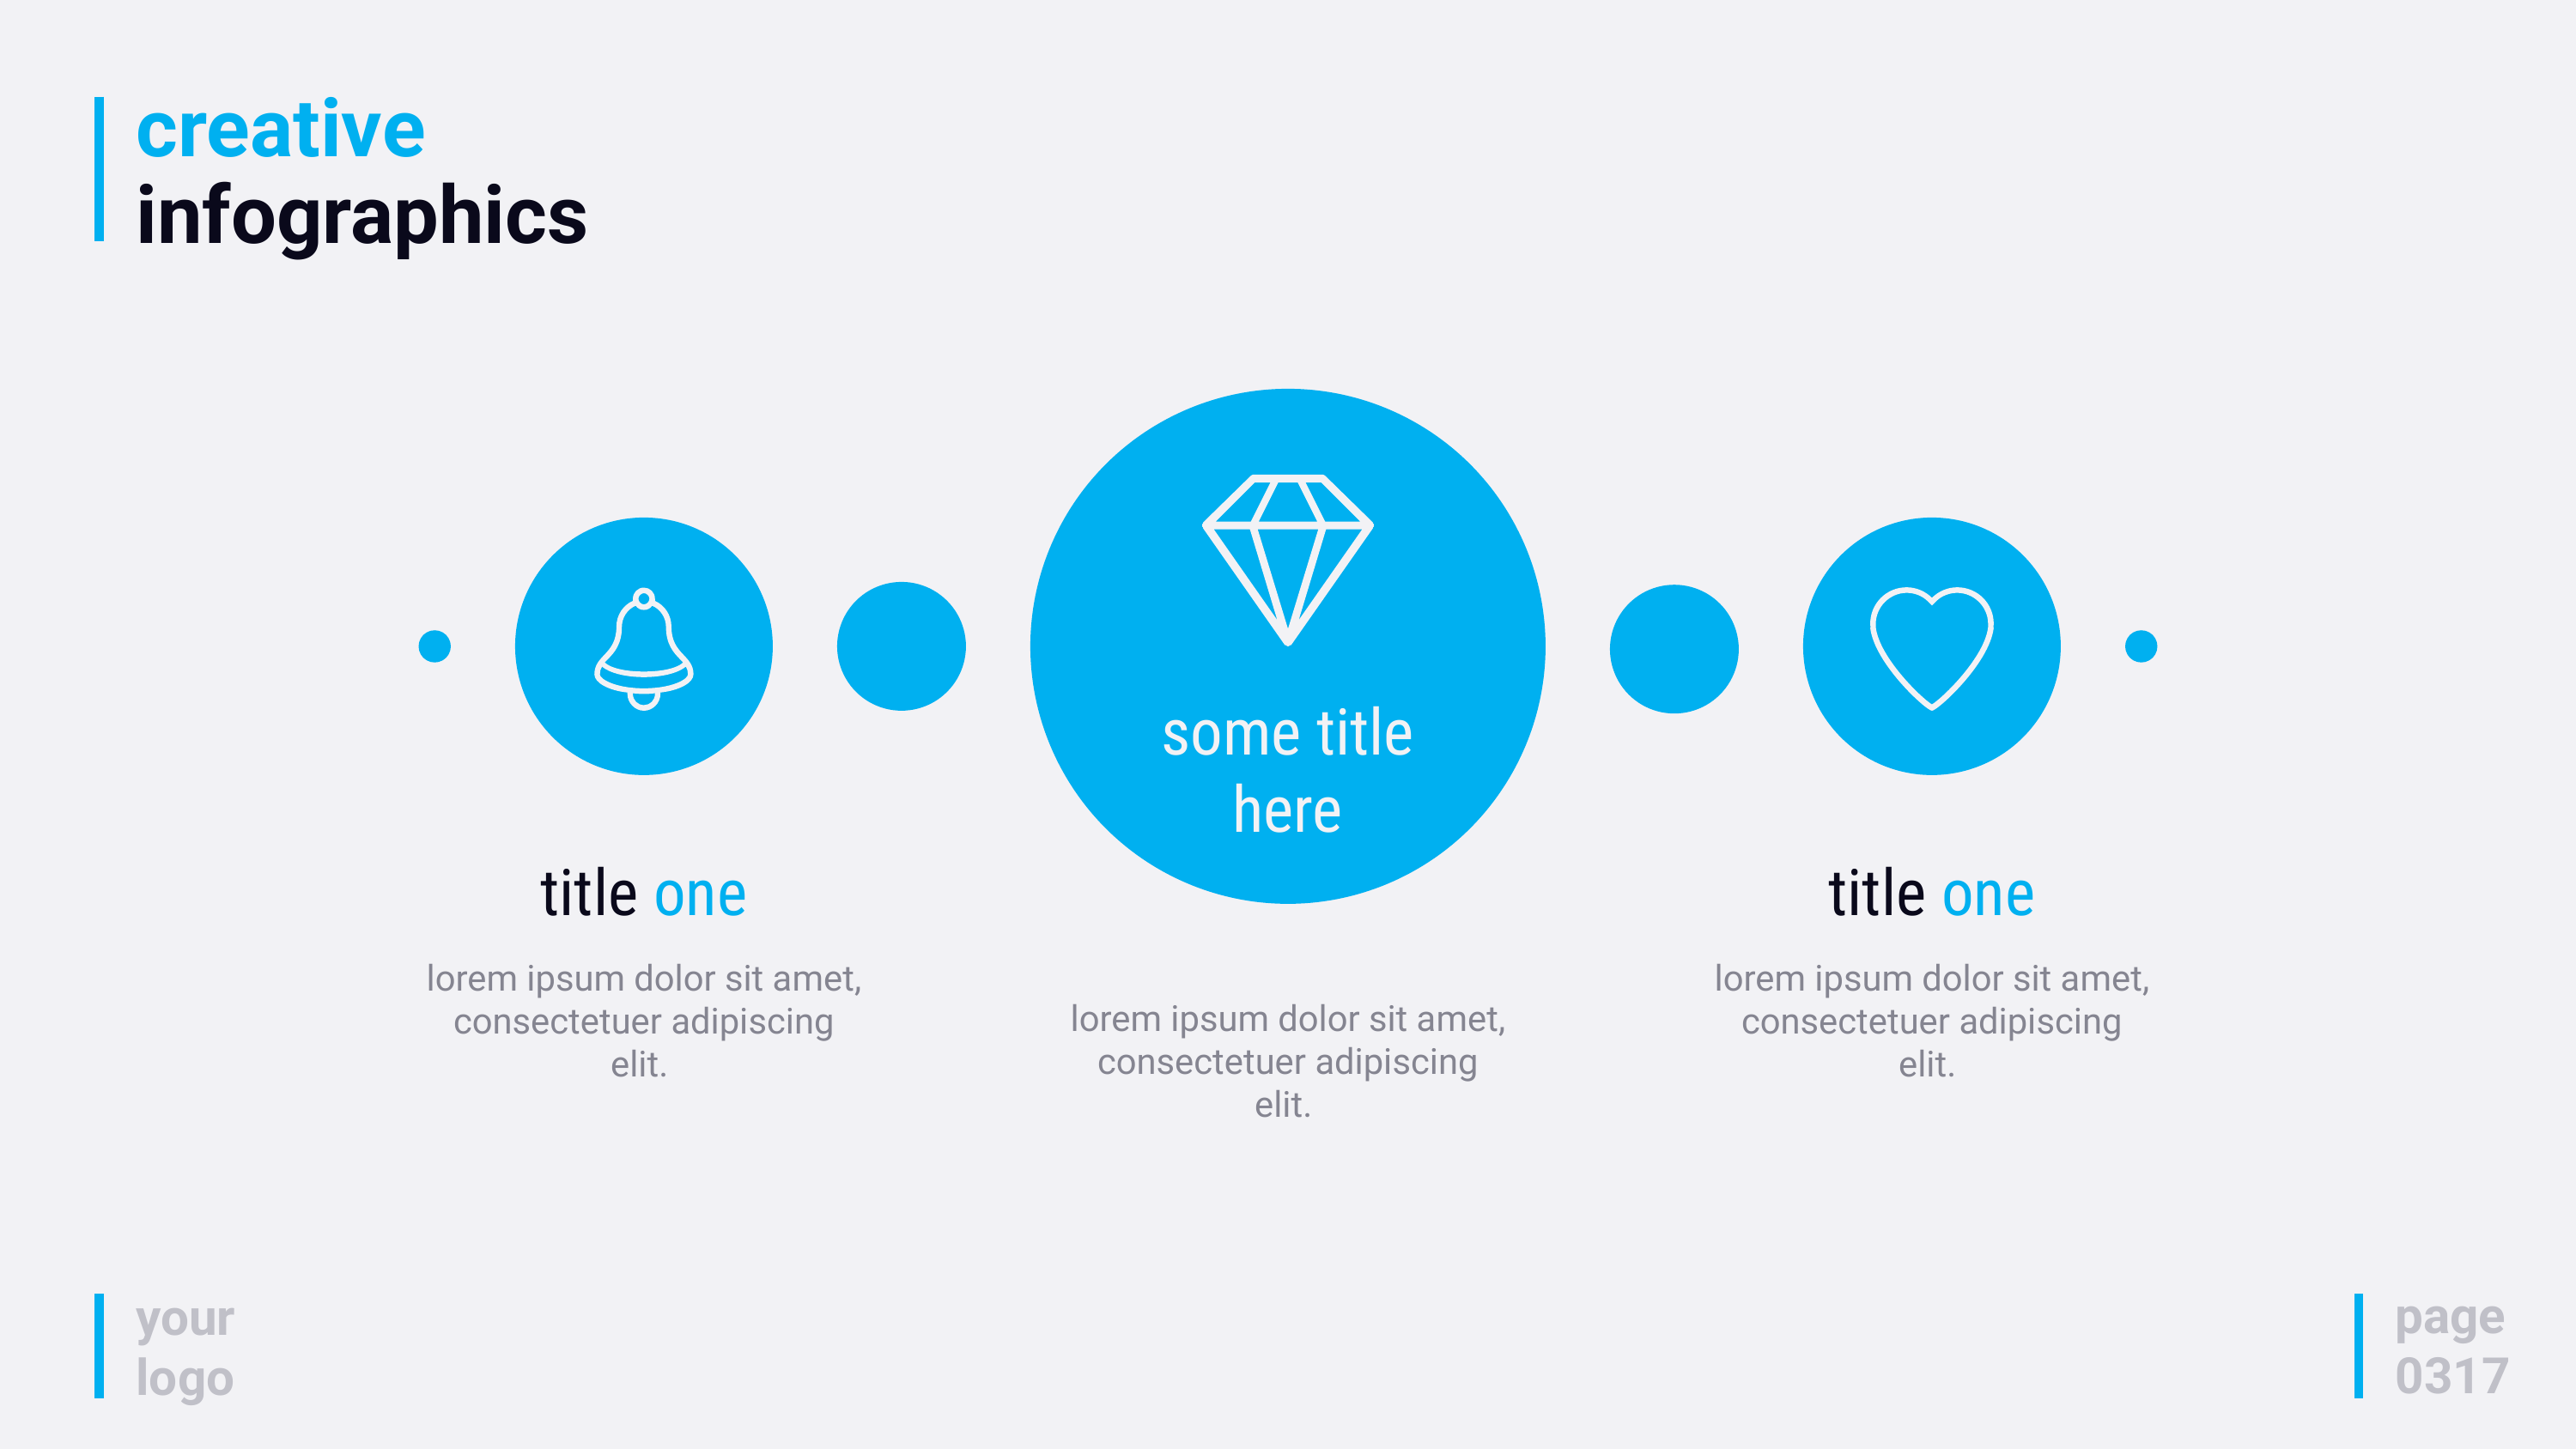

# creative infographics

some title
here

title one
lorem ipsum dolor sit amet, consectetuer adipiscing elit.
title one
lorem ipsum dolor sit amet, consectetuer adipiscing elit.
lorem ipsum dolor sit amet, consectetuer adipiscing elit.
page
0317